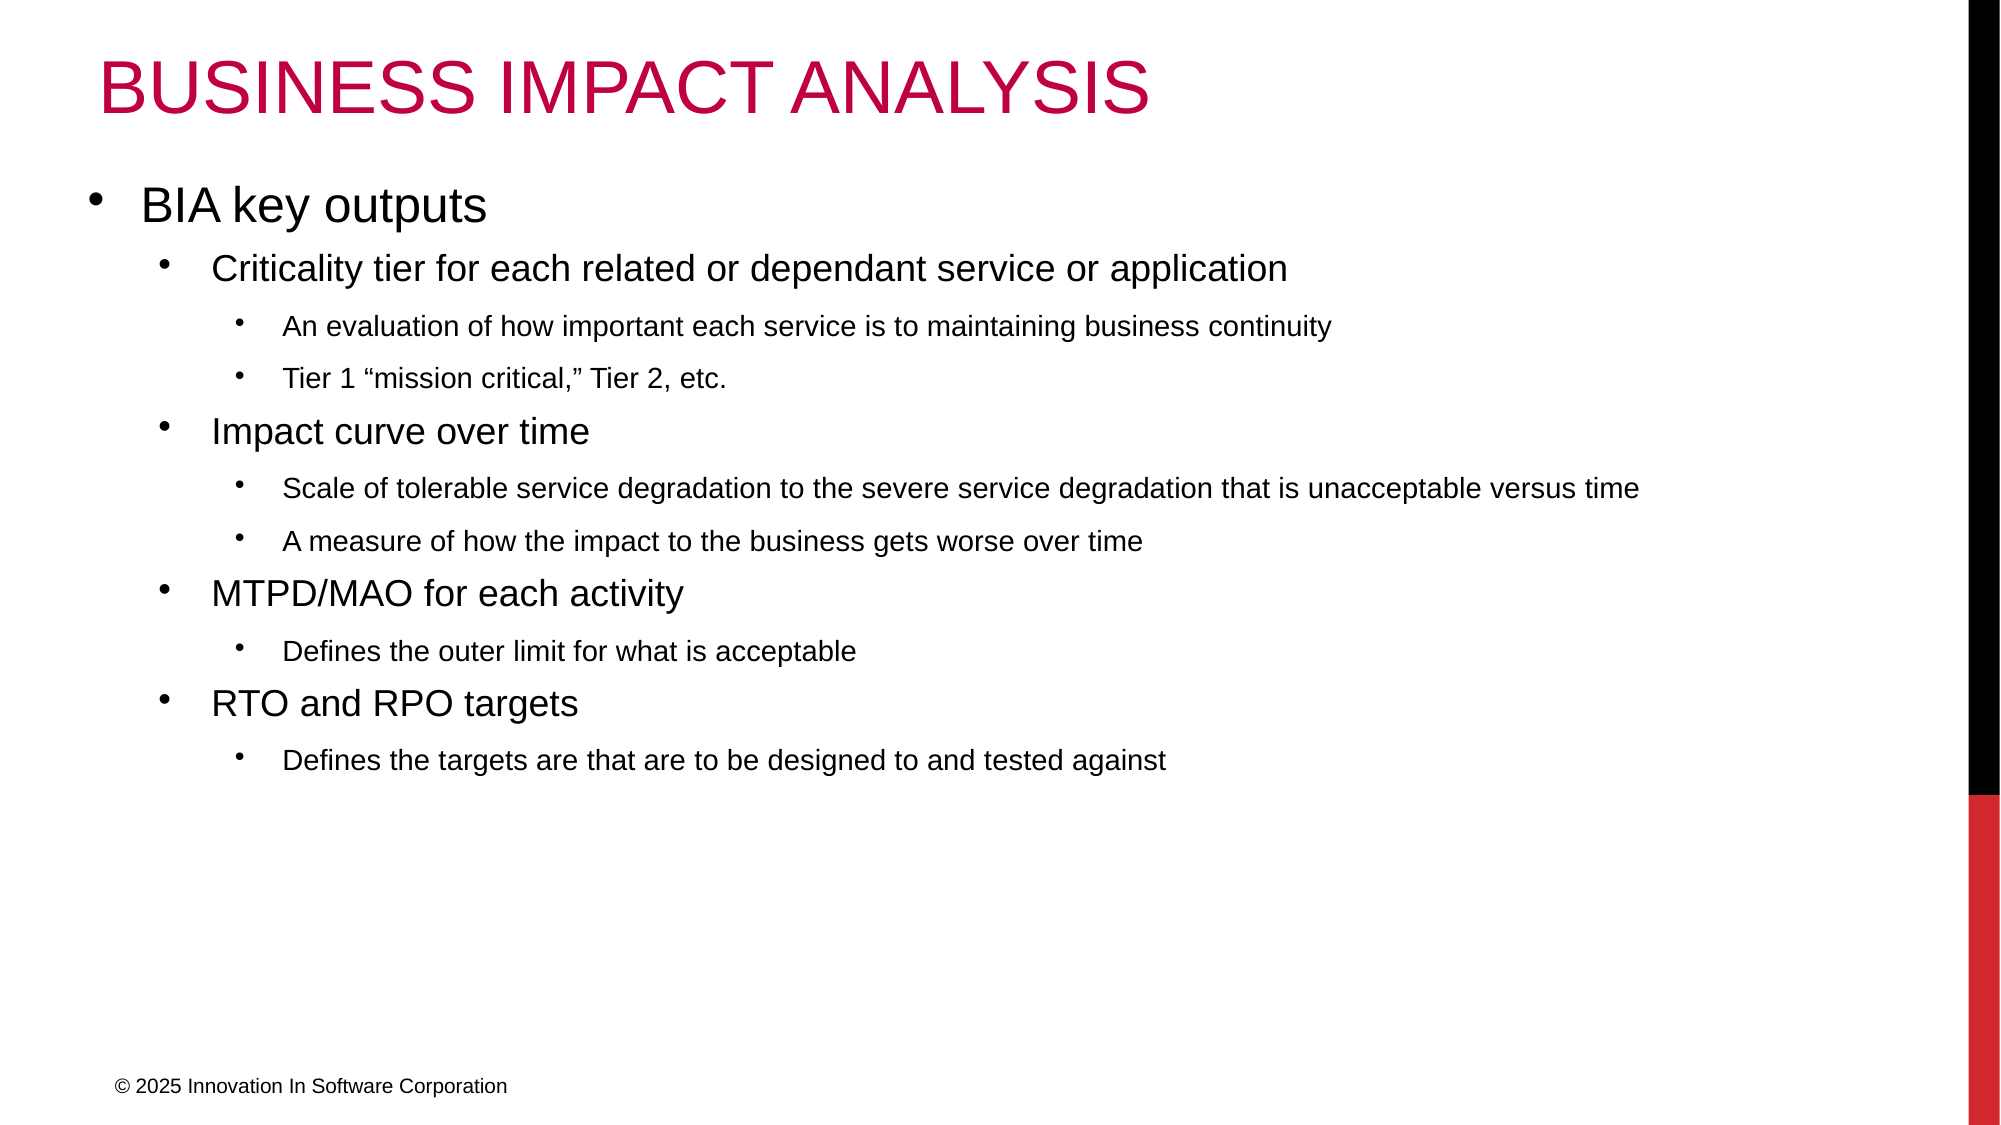

# Business Impact Analysis
BIA key outputs
Criticality tier for each related or dependant service or application
An evaluation of how important each service is to maintaining business continuity
Tier 1 “mission critical,” Tier 2, etc.
Impact curve over time
Scale of tolerable service degradation to the severe service degradation that is unacceptable versus time
A measure of how the impact to the business gets worse over time
MTPD/MAO for each activity
Defines the outer limit for what is acceptable
RTO and RPO targets
Defines the targets are that are to be designed to and tested against

© 2025 Innovation In Software Corporation